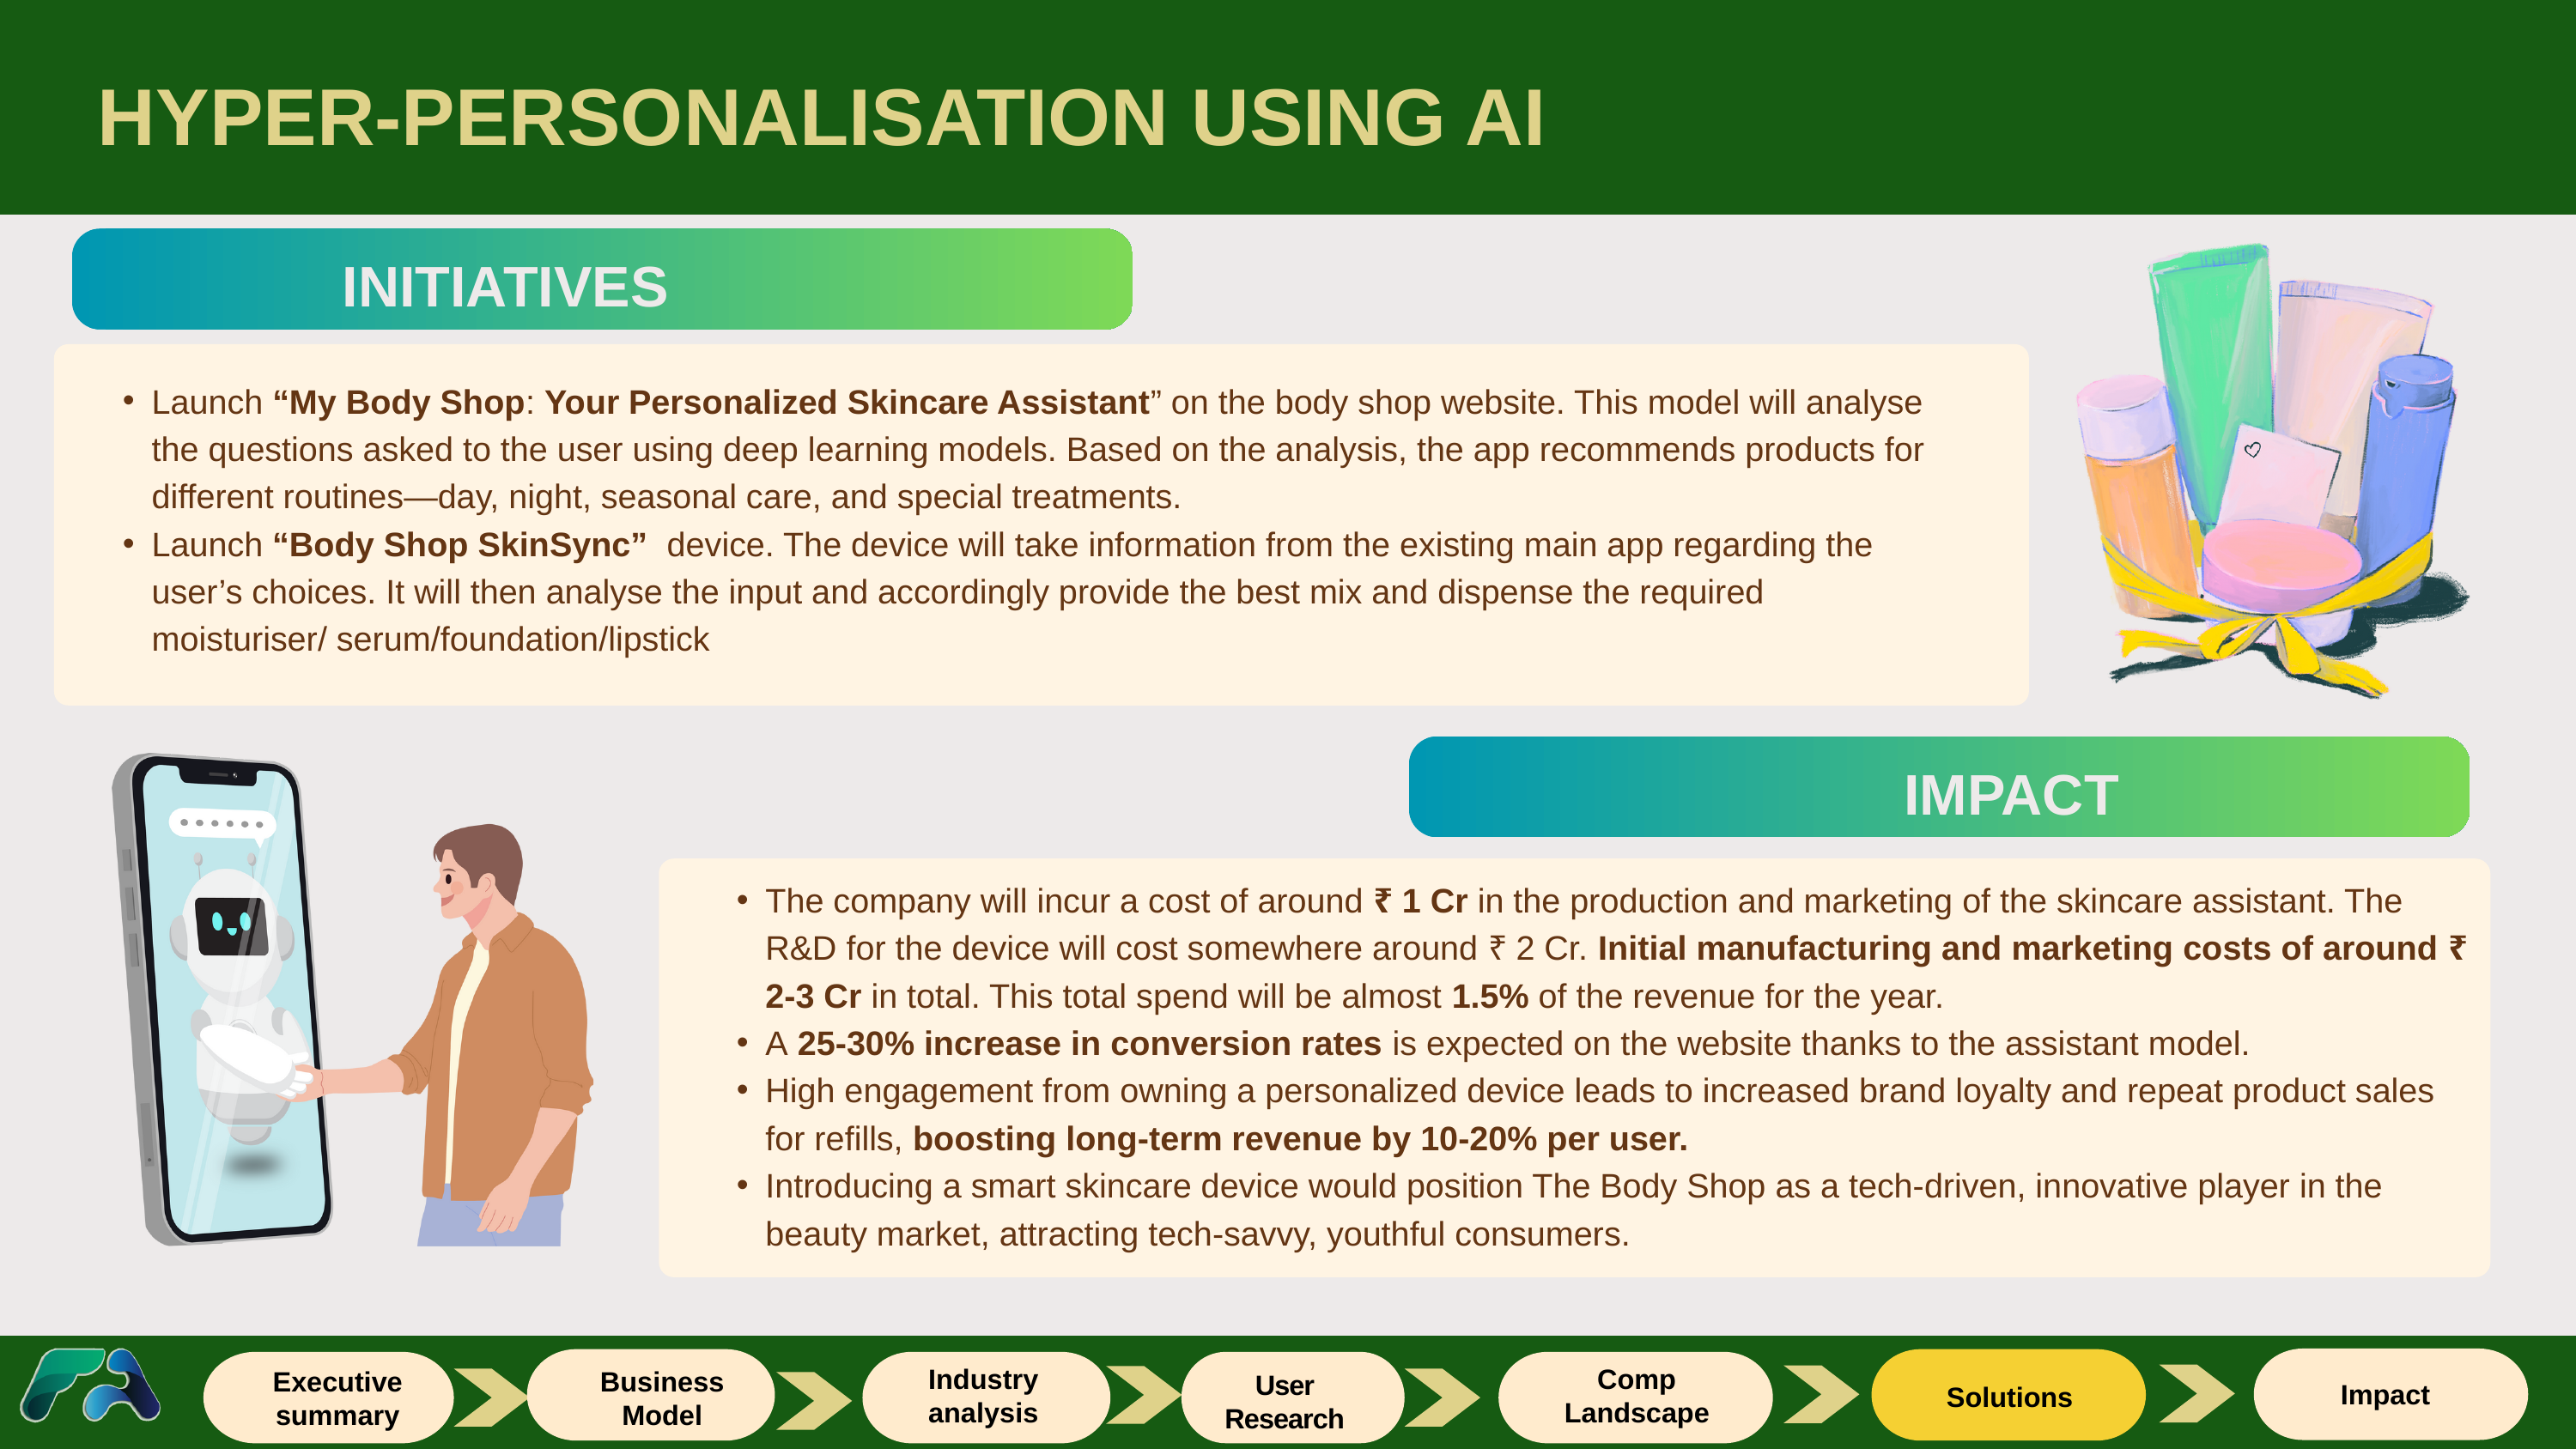

HYPER-PERSONALISATION USING AI

INITIATIVES

Launch “My Body Shop: Your Personalized Skincare Assistant” on the body shop website. This model will analyse the questions asked to the user using deep learning models. Based on the analysis, the app recommends products for different routines—day, night, seasonal care, and special treatments.
Launch “Body Shop SkinSync”  device. The device will take information from the existing main app regarding the user’s choices. It will then analyse the input and accordingly provide the best mix and dispense the required moisturiser/ serum/foundation/lipstick

IMPACT

The company will incur a cost of around ₹ 1 Cr in the production and marketing of the skincare assistant. The R&D for the device will cost somewhere around ₹ 2 Cr. Initial manufacturing and marketing costs of around ₹ 2-3 Cr in total. This total spend will be almost 1.5% of the revenue for the year.
A 25-30% increase in conversion rates is expected on the website thanks to the assistant model.
High engagement from owning a personalized device leads to increased brand loyalty and repeat product sales for refills, boosting long-term revenue by 10-20% per user.
Introducing a smart skincare device would position The Body Shop as a tech-driven, innovative player in the beauty market, attracting tech-savvy, youthful consumers.

Comp Landscape
Industry
analysis
Executive summary
Business Model

User Research

Impact
Solutions